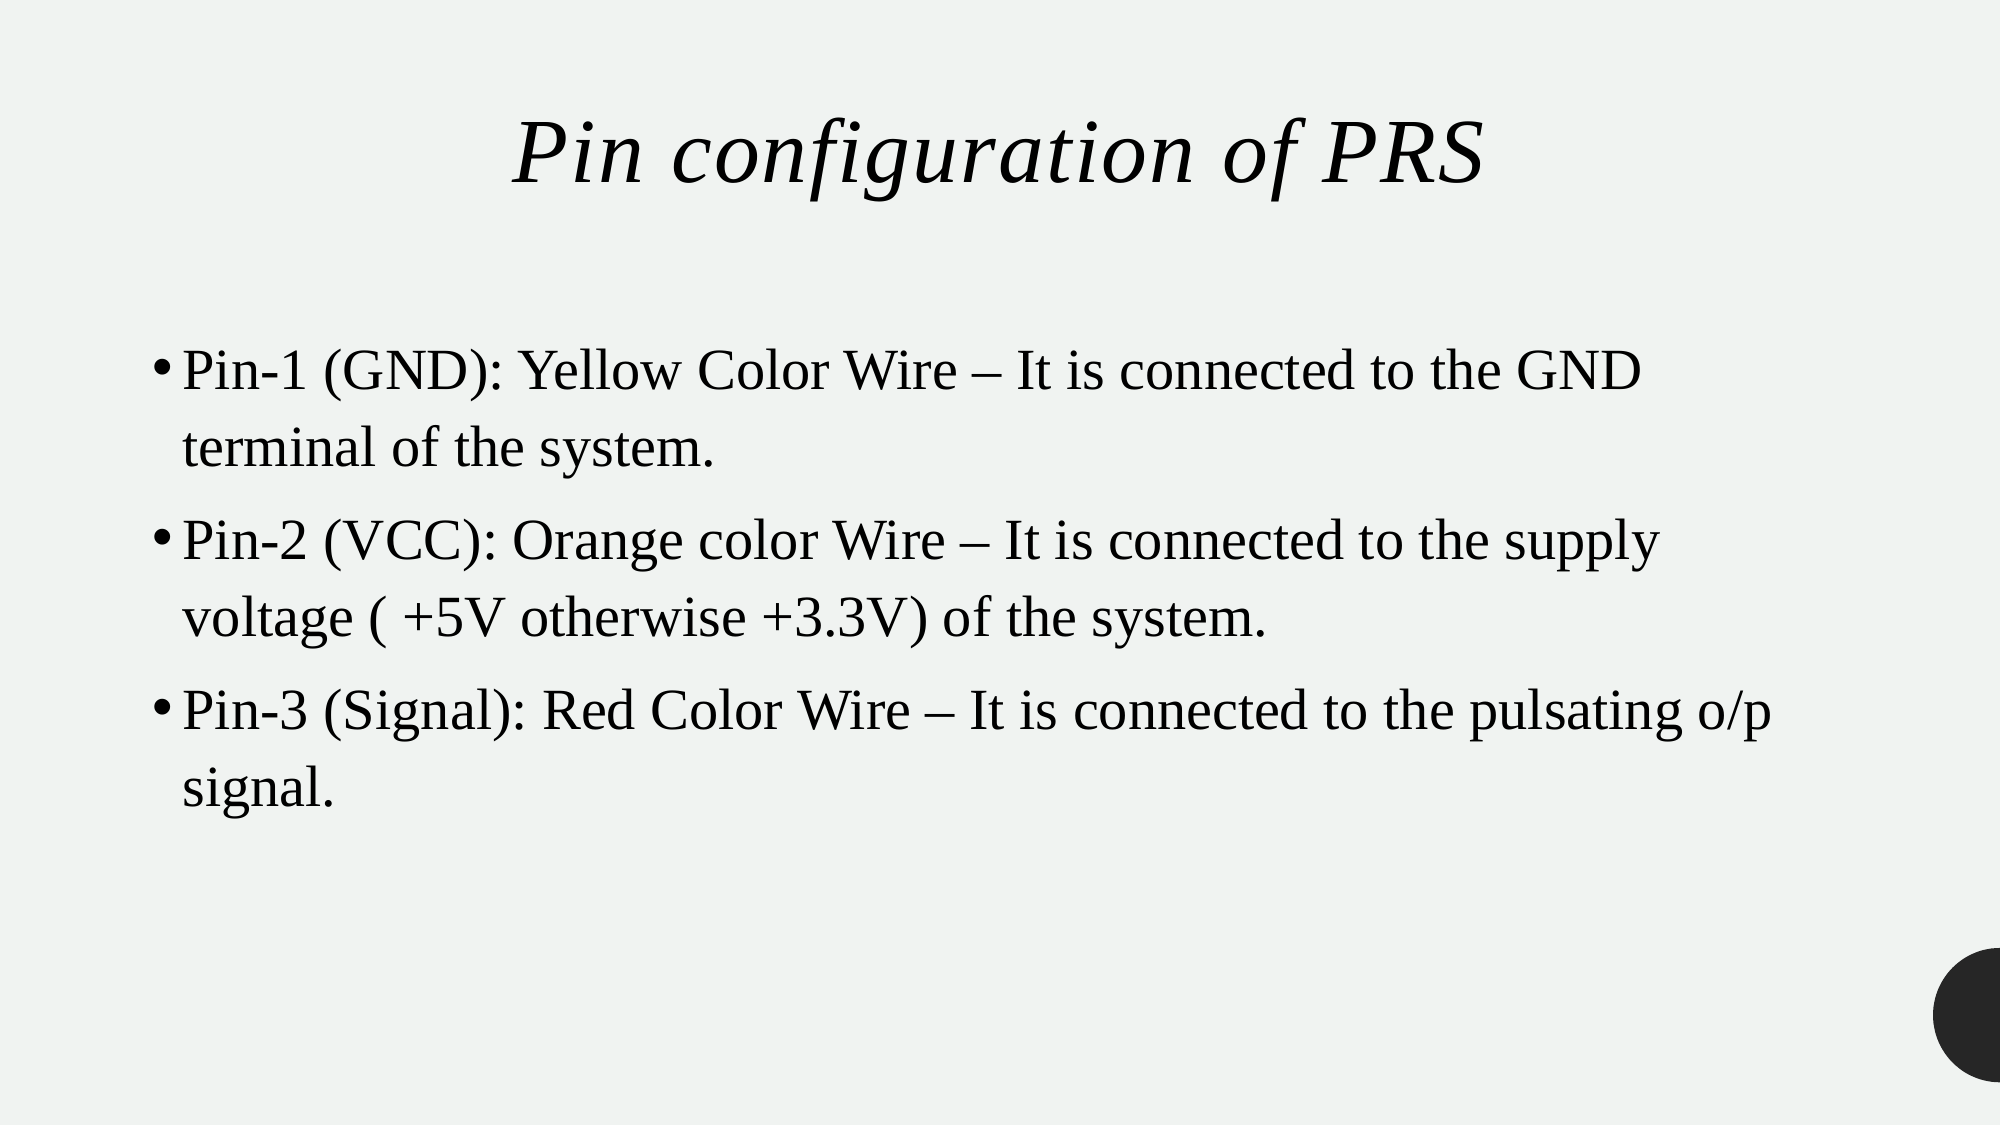

# Pin configuration of PRS
Pin-1 (GND): Yellow Color Wire – It is connected to the GND terminal of the system.
Pin-2 (VCC): Orange color Wire – It is connected to the supply voltage ( +5V otherwise +3.3V) of the system.
Pin-3 (Signal): Red Color Wire – It is connected to the pulsating o/p signal.